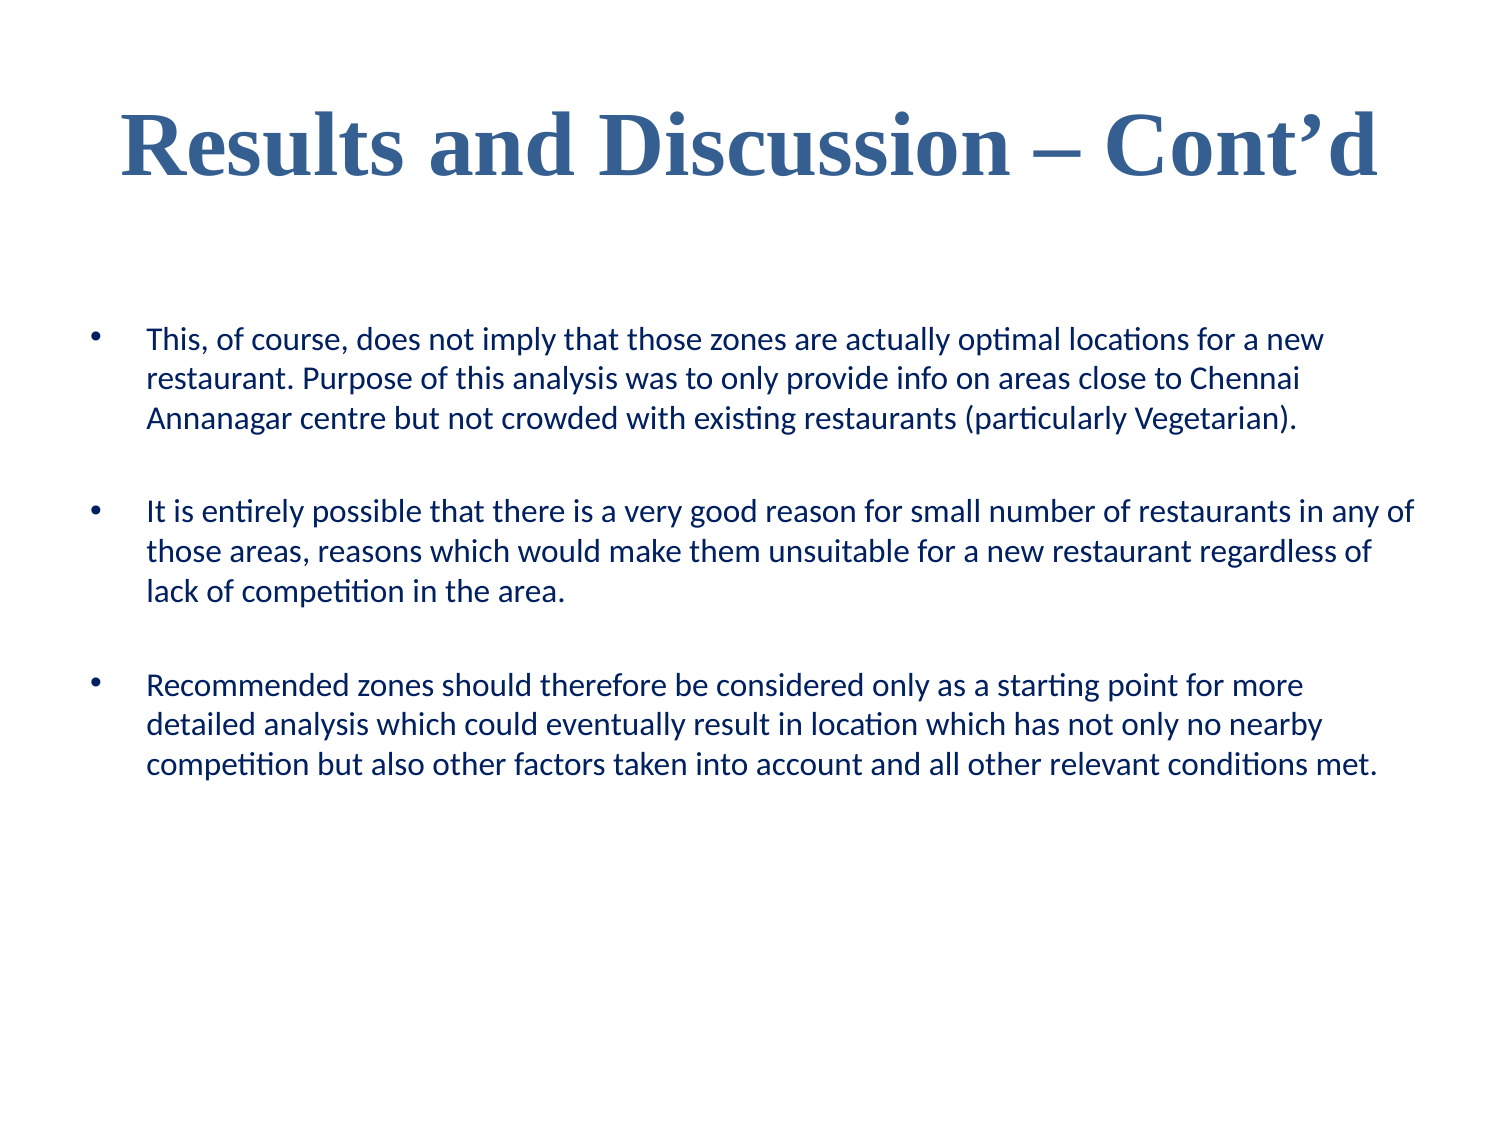

# Results and Discussion – Cont’d

This, of course, does not imply that those zones are actually optimal locations for a new restaurant. Purpose of this analysis was to only provide info on areas close to Chennai Annanagar centre but not crowded with existing restaurants (particularly Vegetarian).

It is entirely possible that there is a very good reason for small number of restaurants in any of those areas, reasons which would make them unsuitable for a new restaurant regardless of lack of competition in the area.

Recommended zones should therefore be considered only as a starting point for more detailed analysis which could eventually result in location which has not only no nearby competition but also other factors taken into account and all other relevant conditions met.